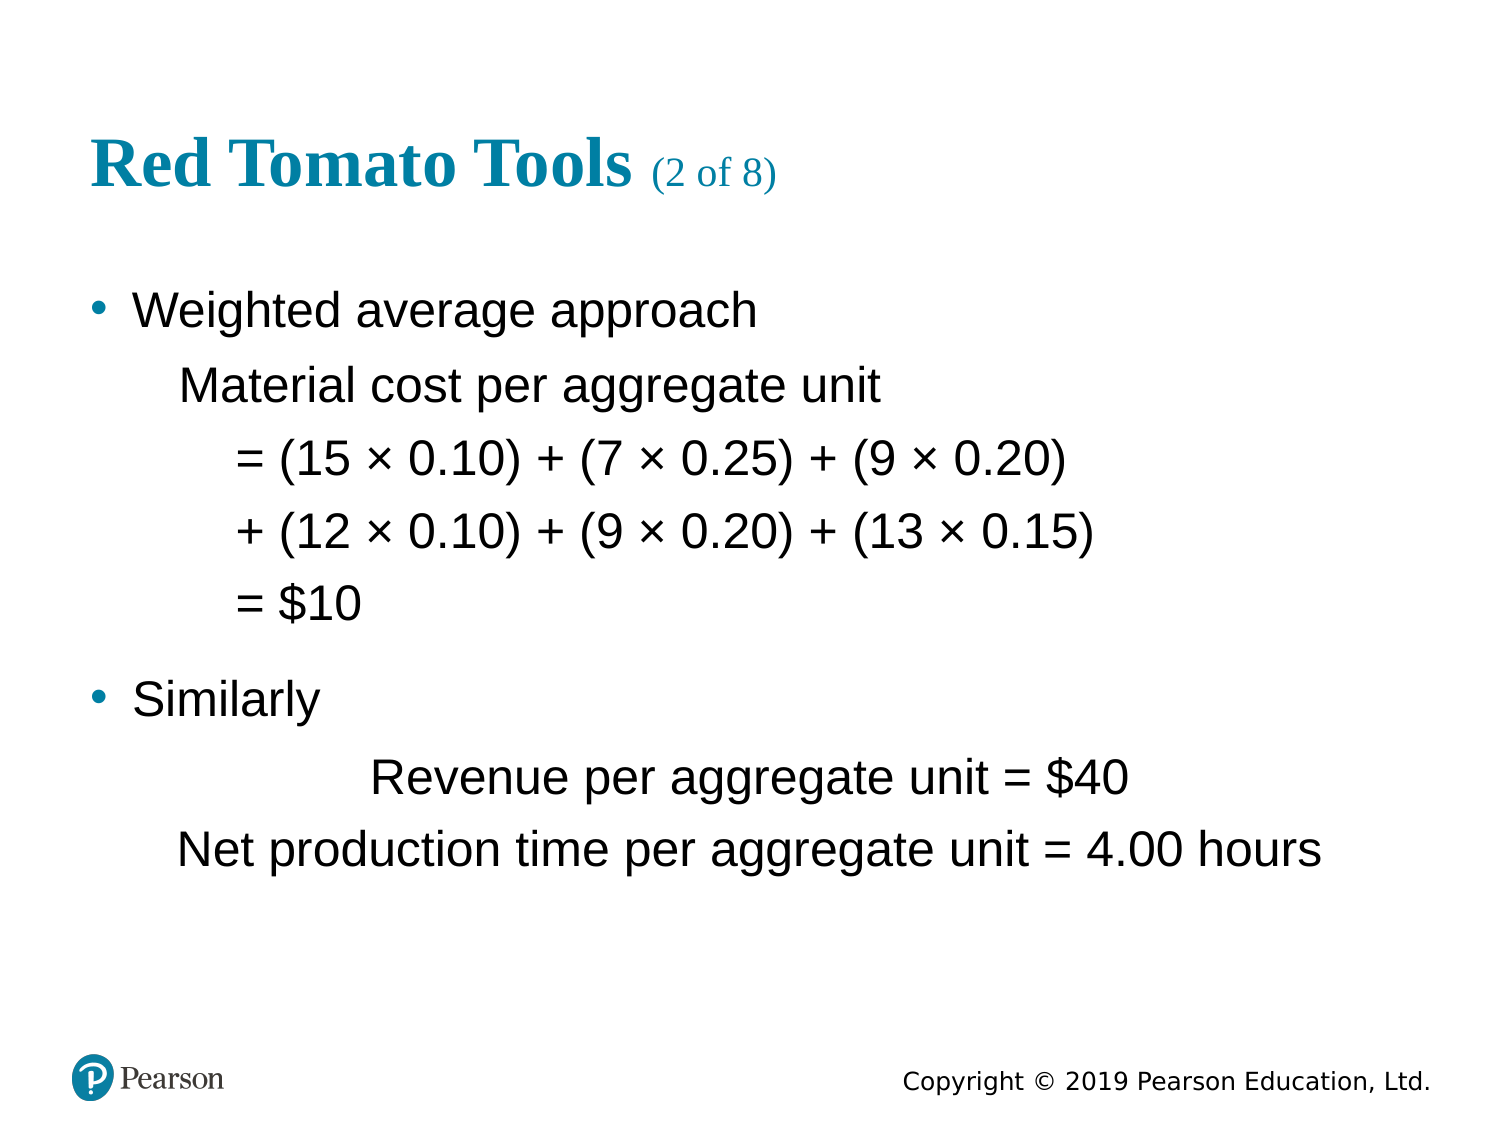

# Red Tomato Tools (2 of 8)
Weighted average approach
Material cost per aggregate unit
= (15 × 0.10) + (7 × 0.25) + (9 × 0.20)
+ (12 × 0.10) + (9 × 0.20) + (13 × 0.15)
= $10
Similarly
Revenue per aggregate unit = $40
Net production time per aggregate unit = 4.00 hours